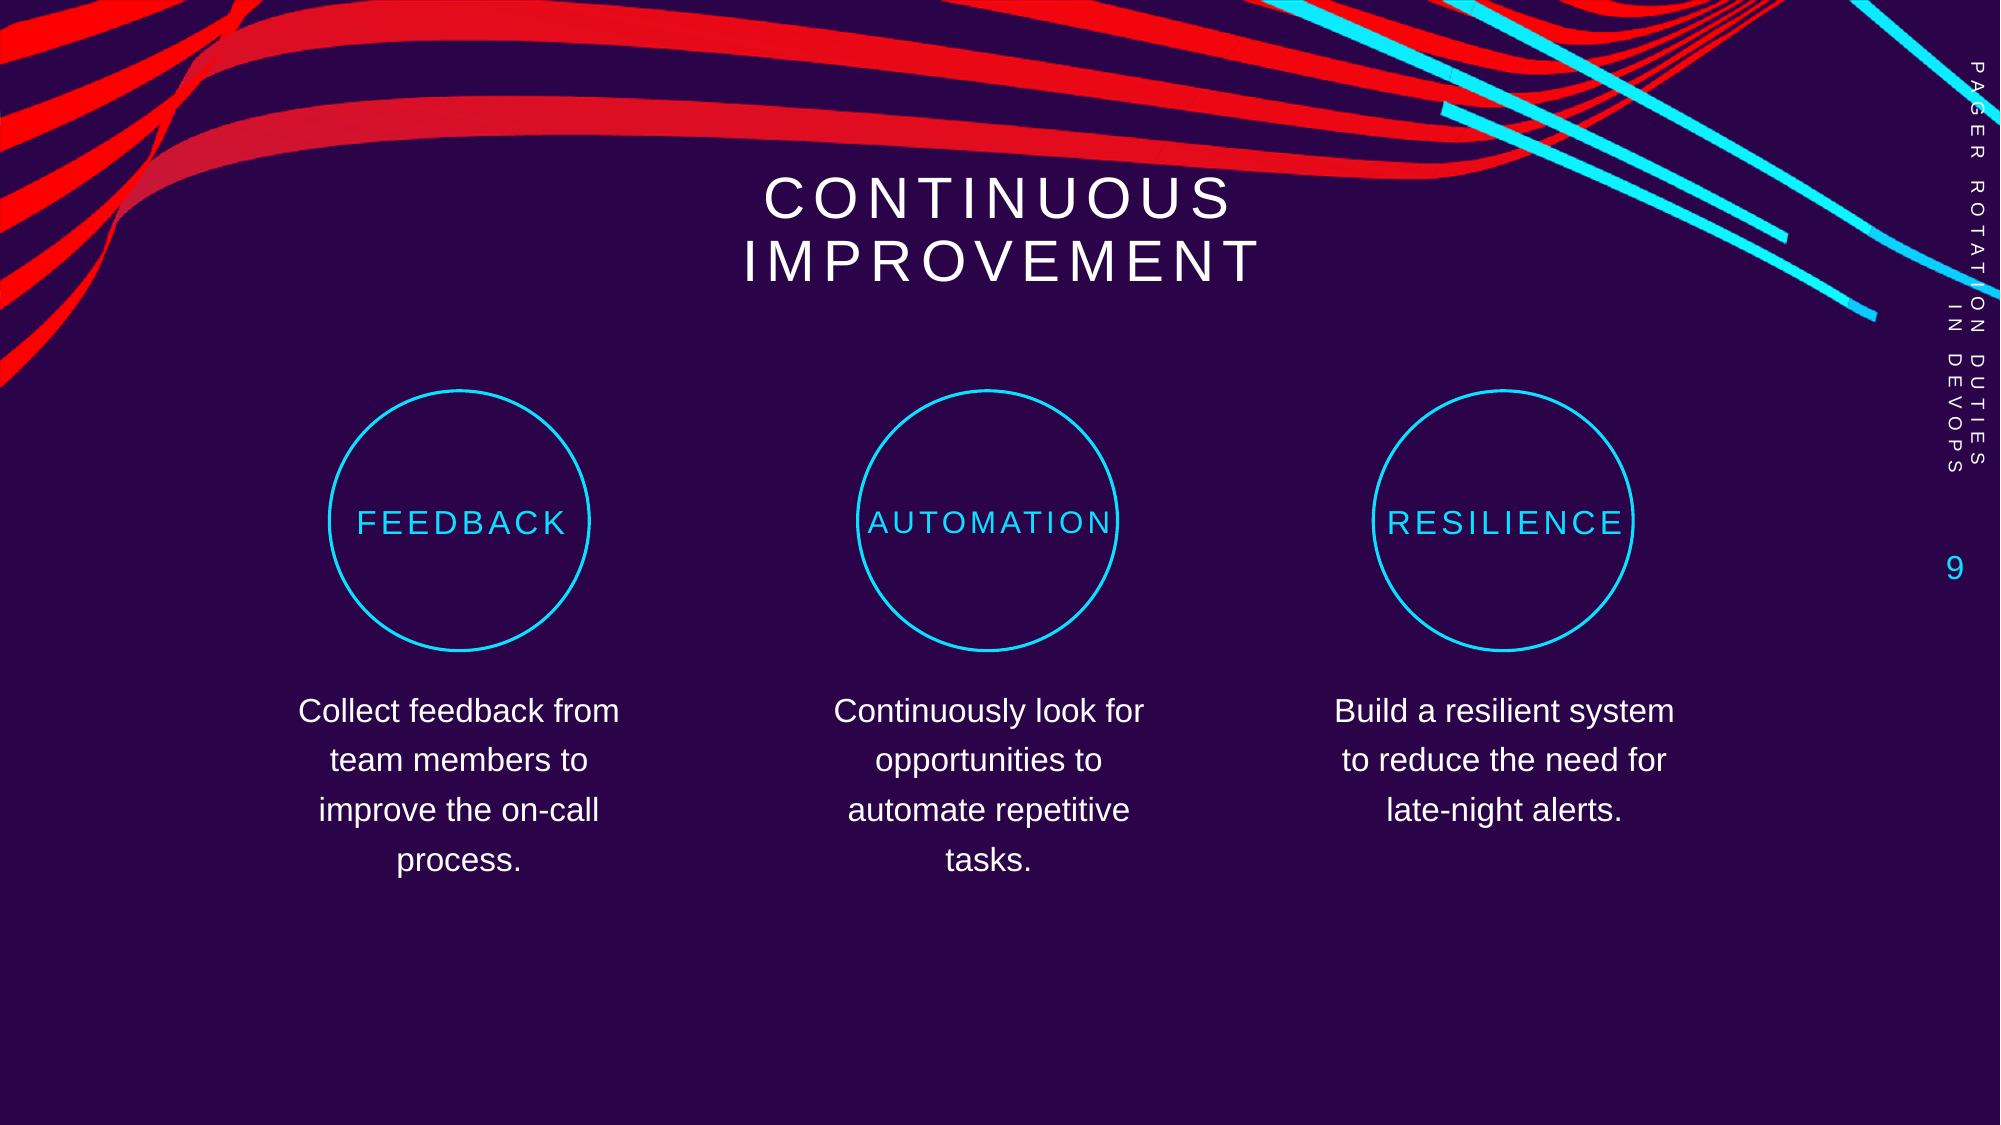

# Continuous Improvement
PAGER ROTATION DUTIES IN DEVOPS

Feedback
Automation
Resilience
9
Collect feedback from team members to improve the on-call process.
Build a resilient system to reduce the need for late-night alerts.
Continuously look for opportunities to automate repetitive tasks.